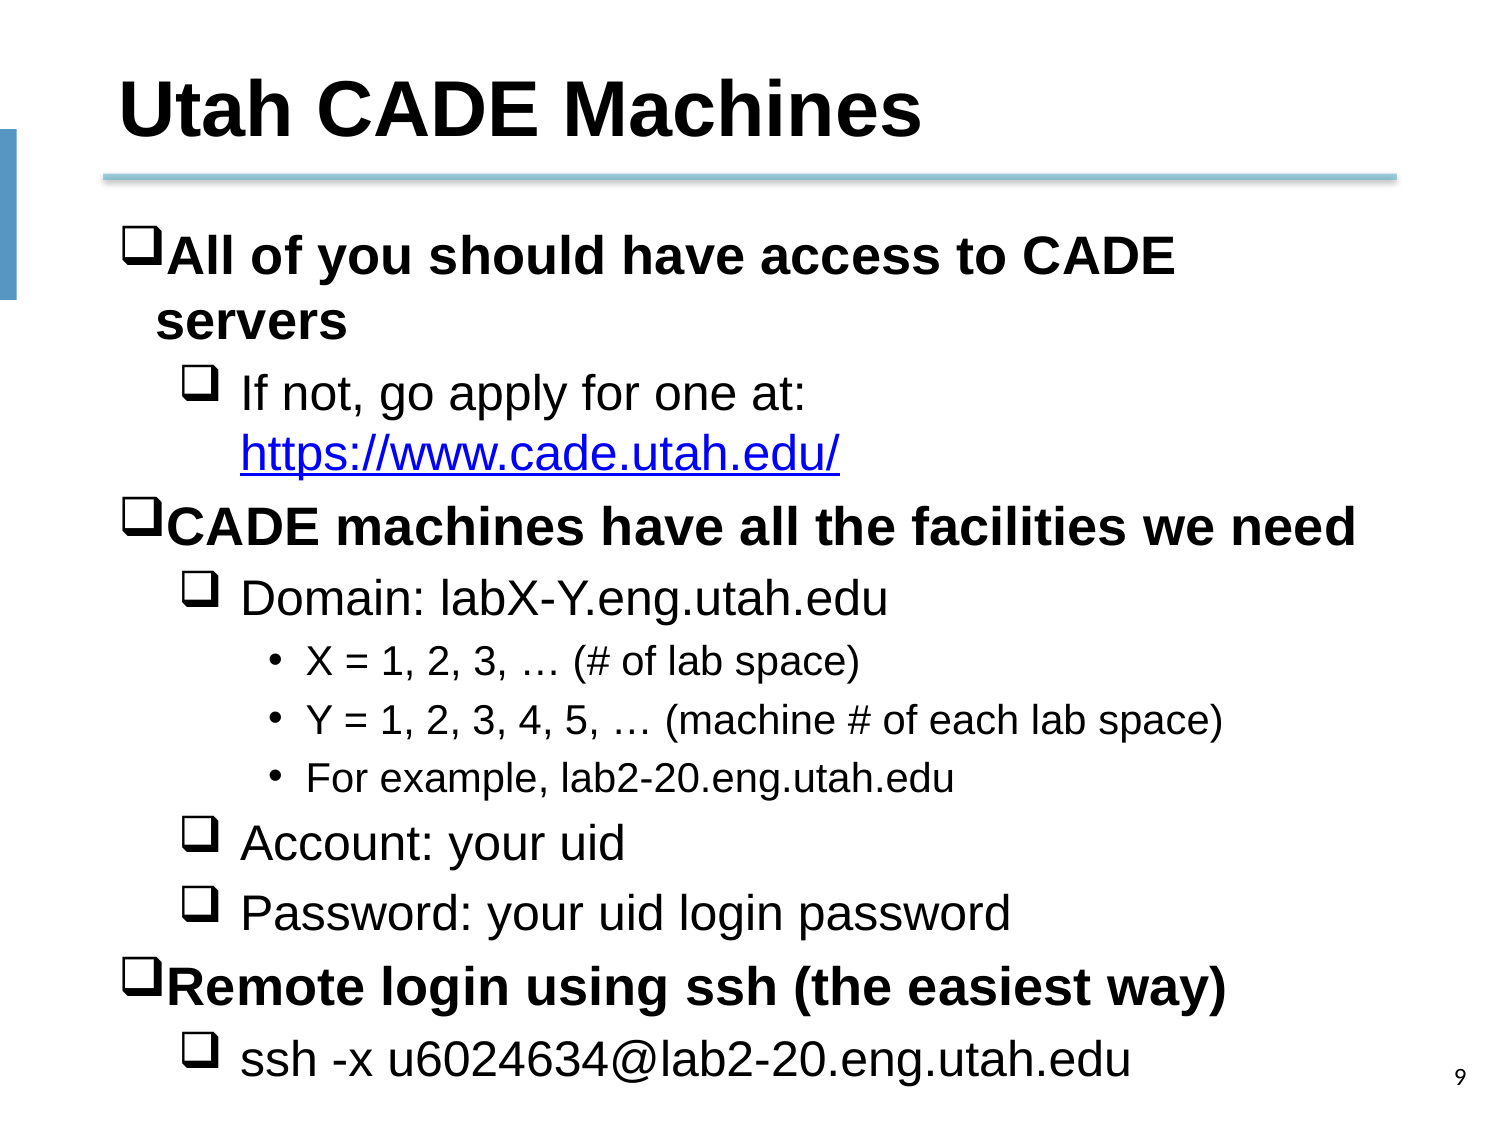

# Utah CADE Machines
All of you should have access to CADE servers
If not, go apply for one at: https://www.cade.utah.edu/
CADE machines have all the facilities we need
Domain: labX-Y.eng.utah.edu
X = 1, 2, 3, … (# of lab space)
Y = 1, 2, 3, 4, 5, … (machine # of each lab space)
For example, lab2-20.eng.utah.edu
Account: your uid
Password: your uid login password
Remote login using ssh (the easiest way)
ssh -x u6024634@lab2-20.eng.utah.edu
9